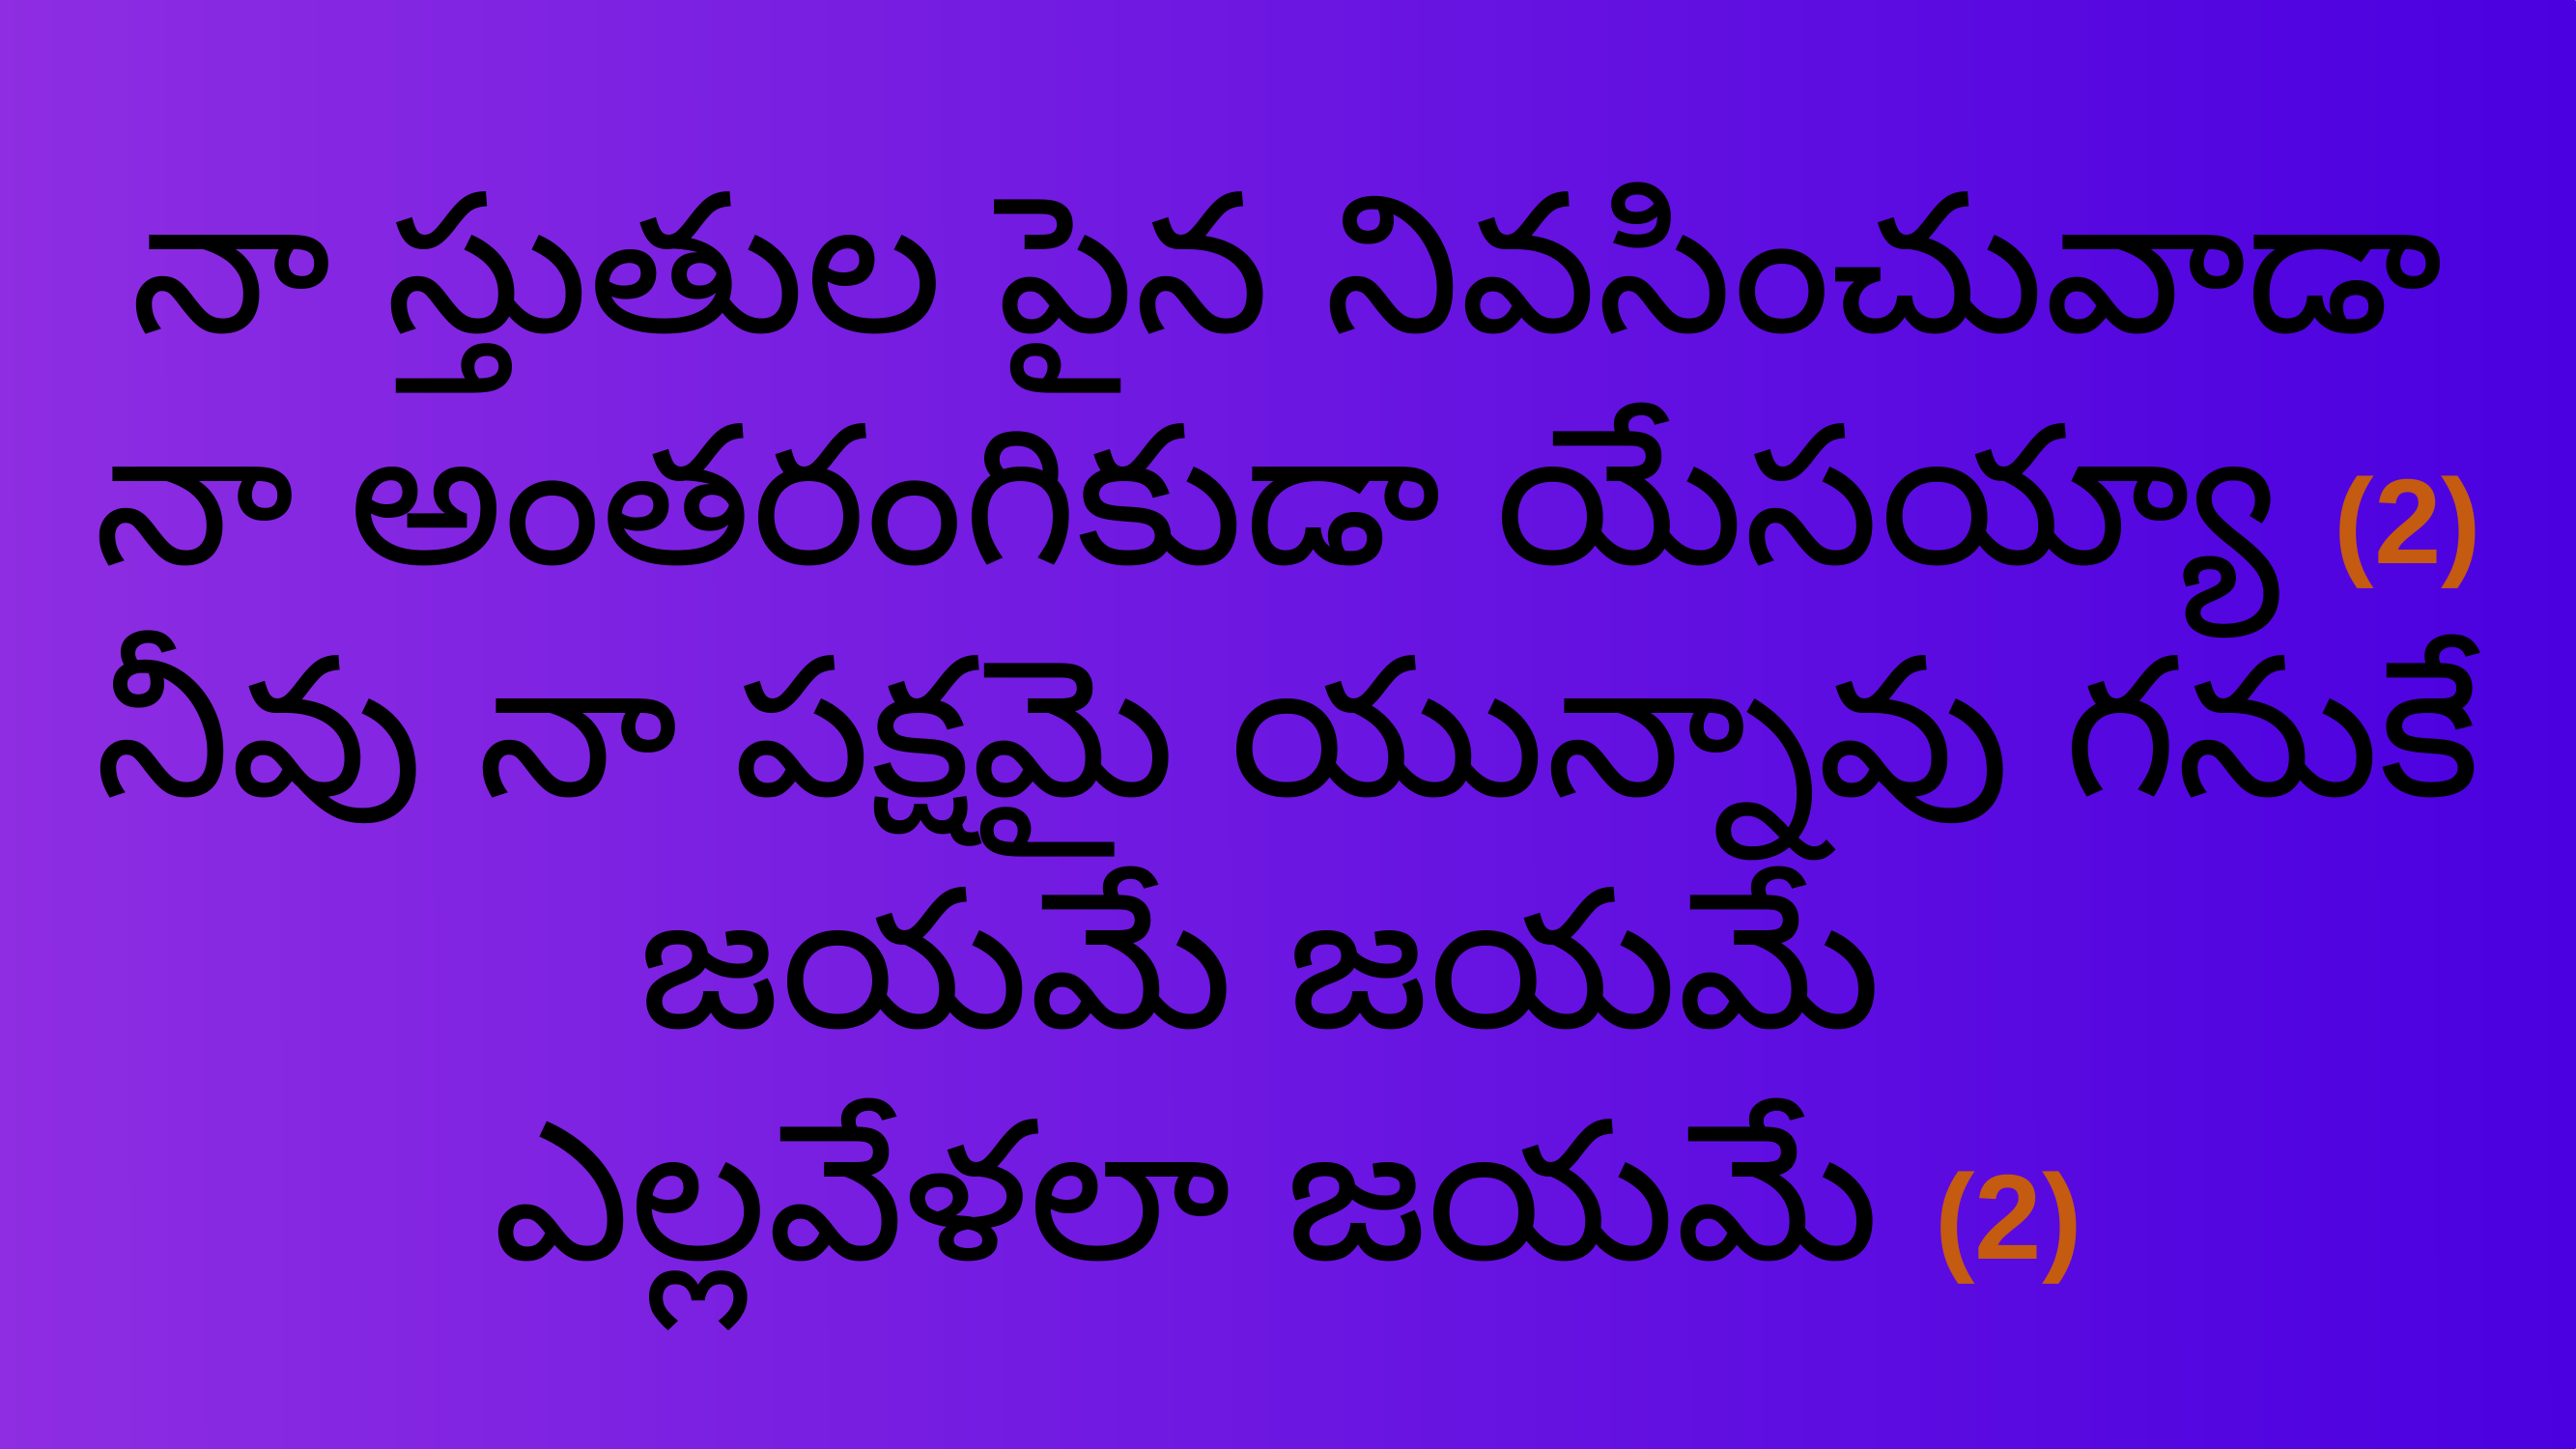

నా స్తుతుల పైన నివసించువాడా
నా అంతరంగికుడా యేసయ్యా (2)
నీవు నా పక్షమై యున్నావు గనుకే
జయమే జయమే
ఎల్లవేళలా జయమే (2)